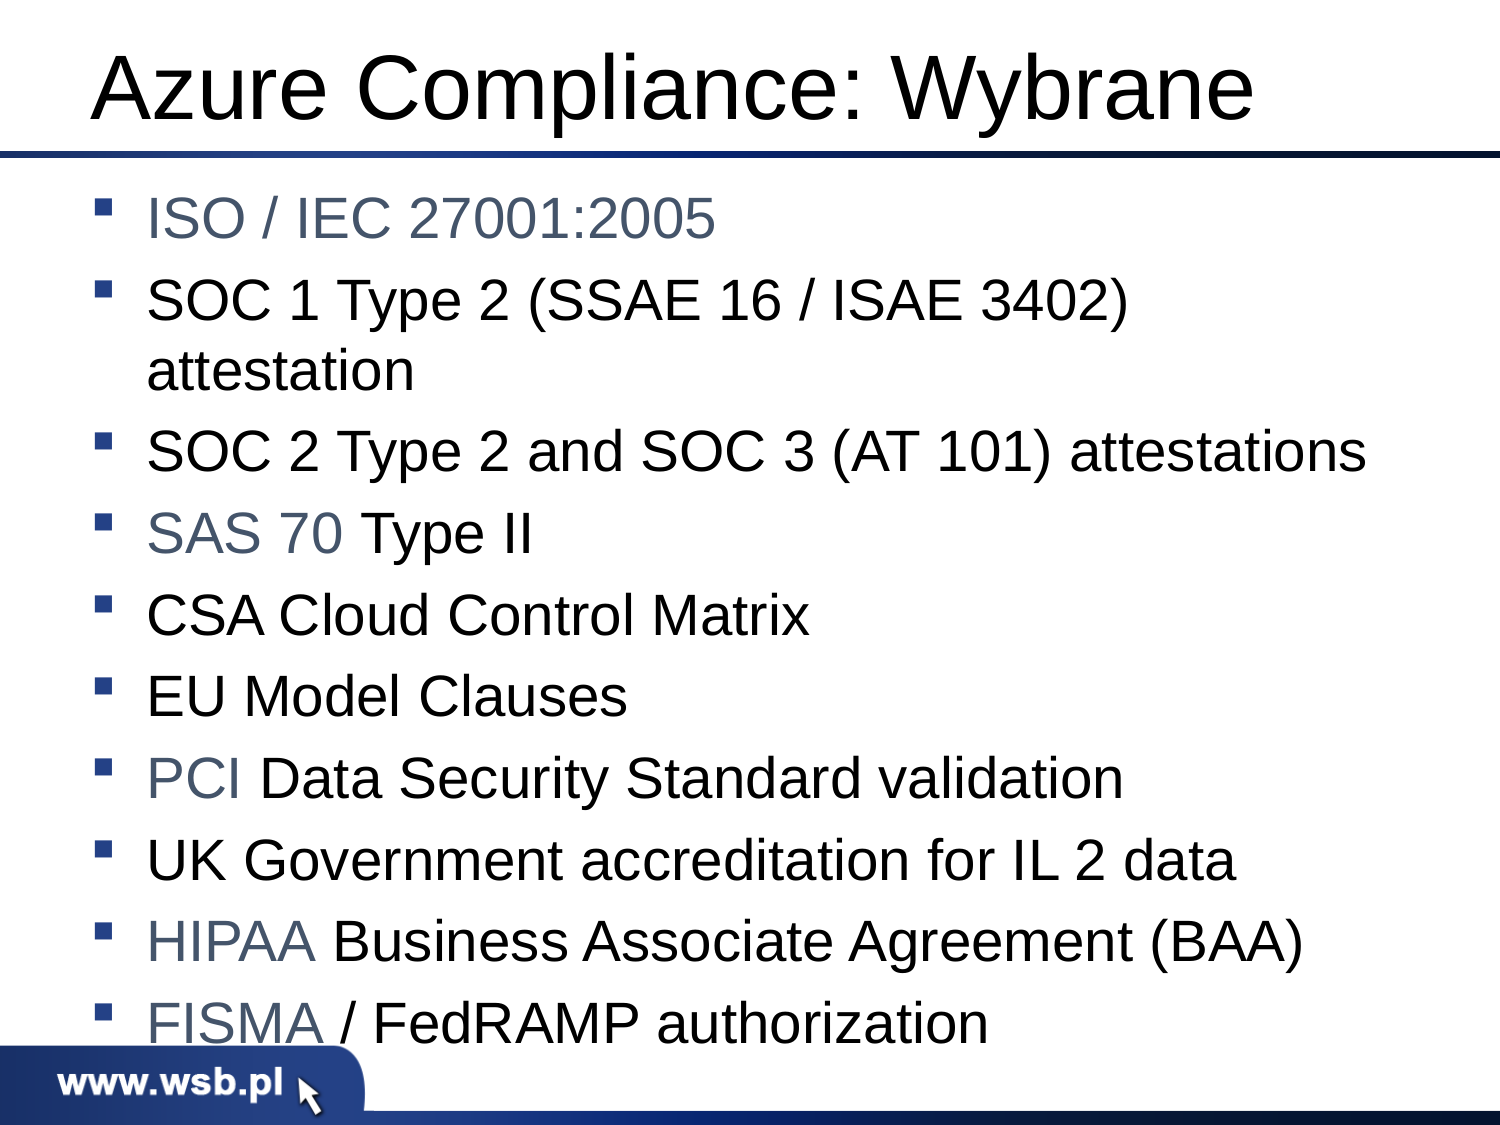

# Azure Compliance: Wybrane
ISO / IEC 27001:2005
SOC 1 Type 2 (SSAE 16 / ISAE 3402) attestation
SOC 2 Type 2 and SOC 3 (AT 101) attestations
SAS 70 Type II
CSA Cloud Control Matrix
EU Model Clauses
PCI Data Security Standard validation
UK Government accreditation for IL 2 data
HIPAA Business Associate Agreement (BAA)
FISMA / FedRAMP authorization